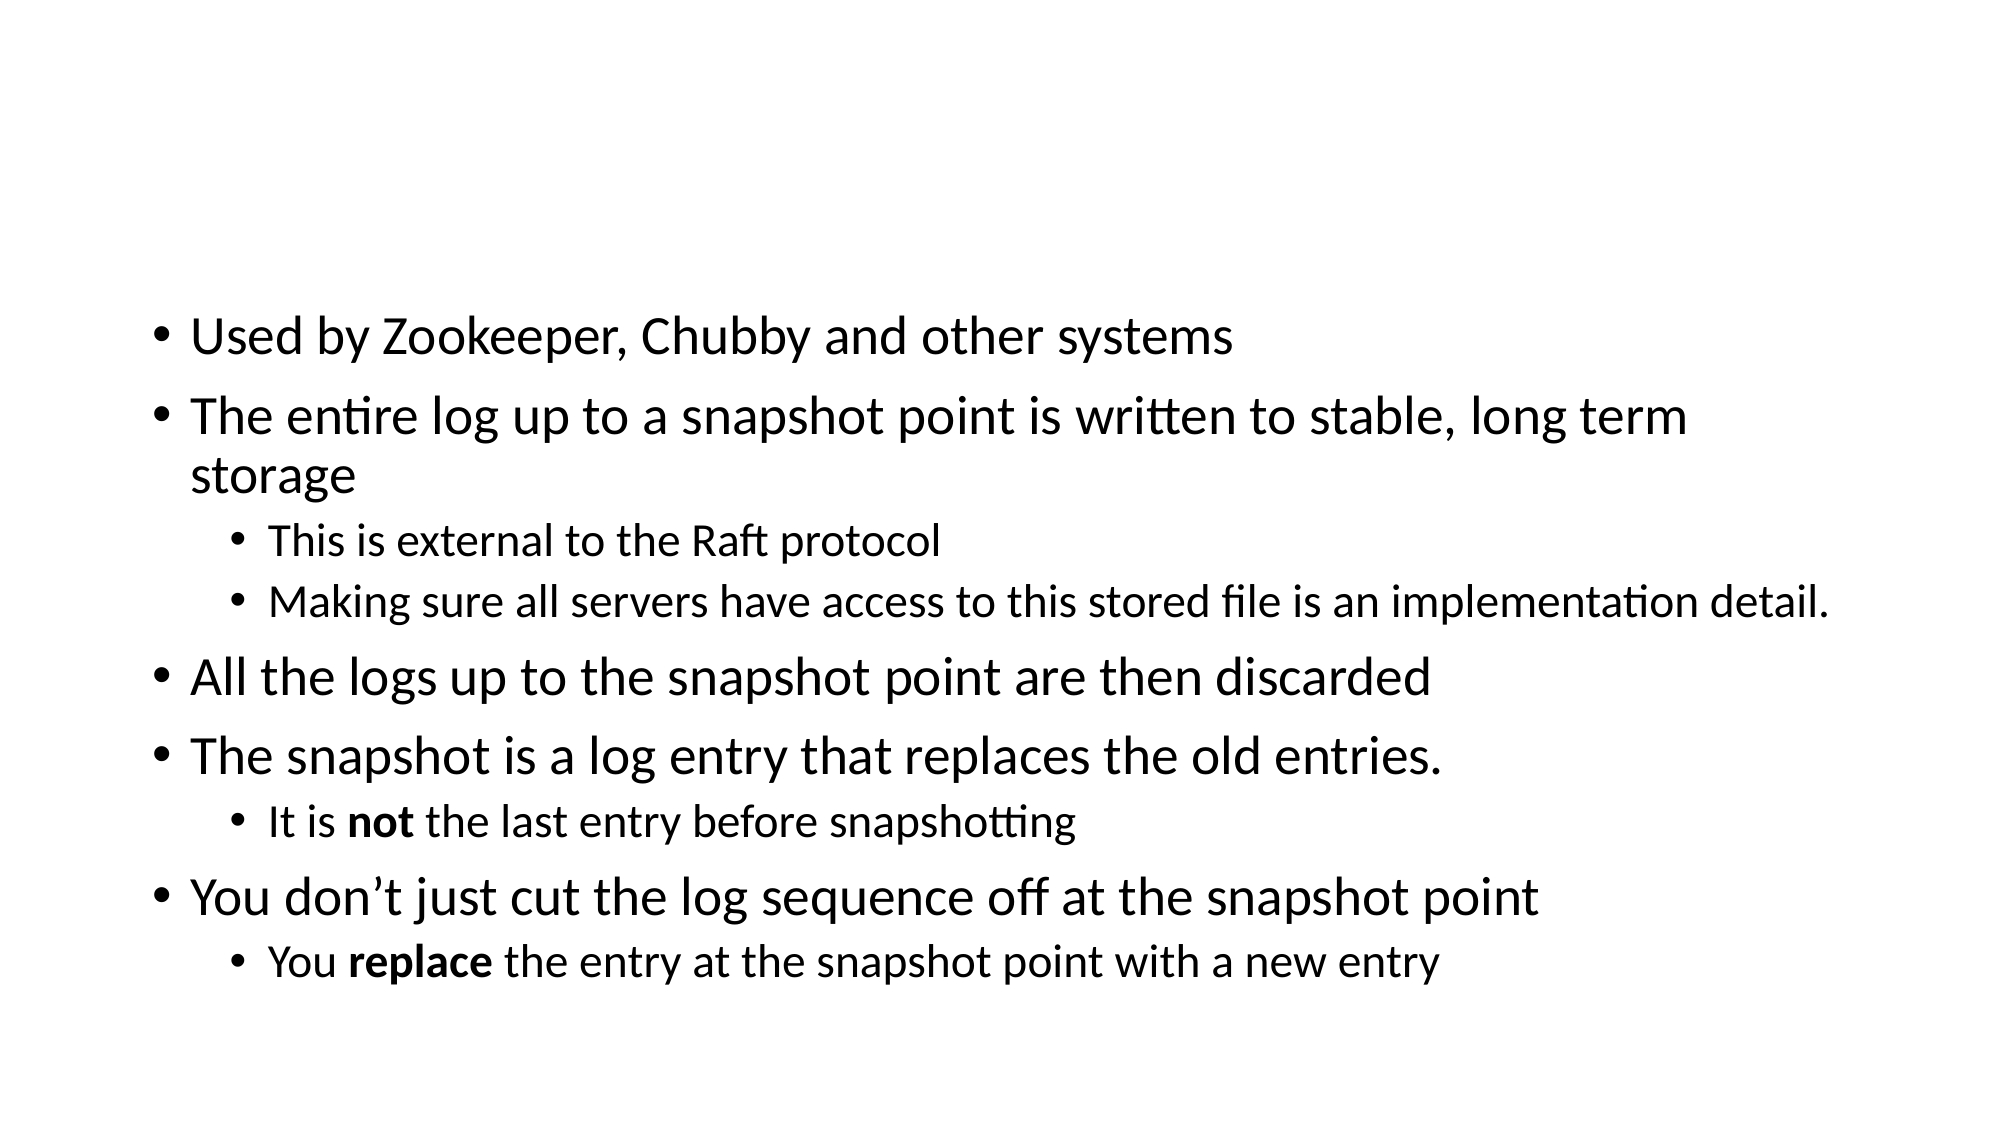

# Snapshotting
Used by Zookeeper, Chubby and other systems
The entire log up to a snapshot point is written to stable, long term storage
This is external to the Raft protocol
Making sure all servers have access to this stored file is an implementation detail.
All the logs up to the snapshot point are then discarded
The snapshot is a log entry that replaces the old entries.
It is not the last entry before snapshotting
You don’t just cut the log sequence off at the snapshot point
You replace the entry at the snapshot point with a new entry